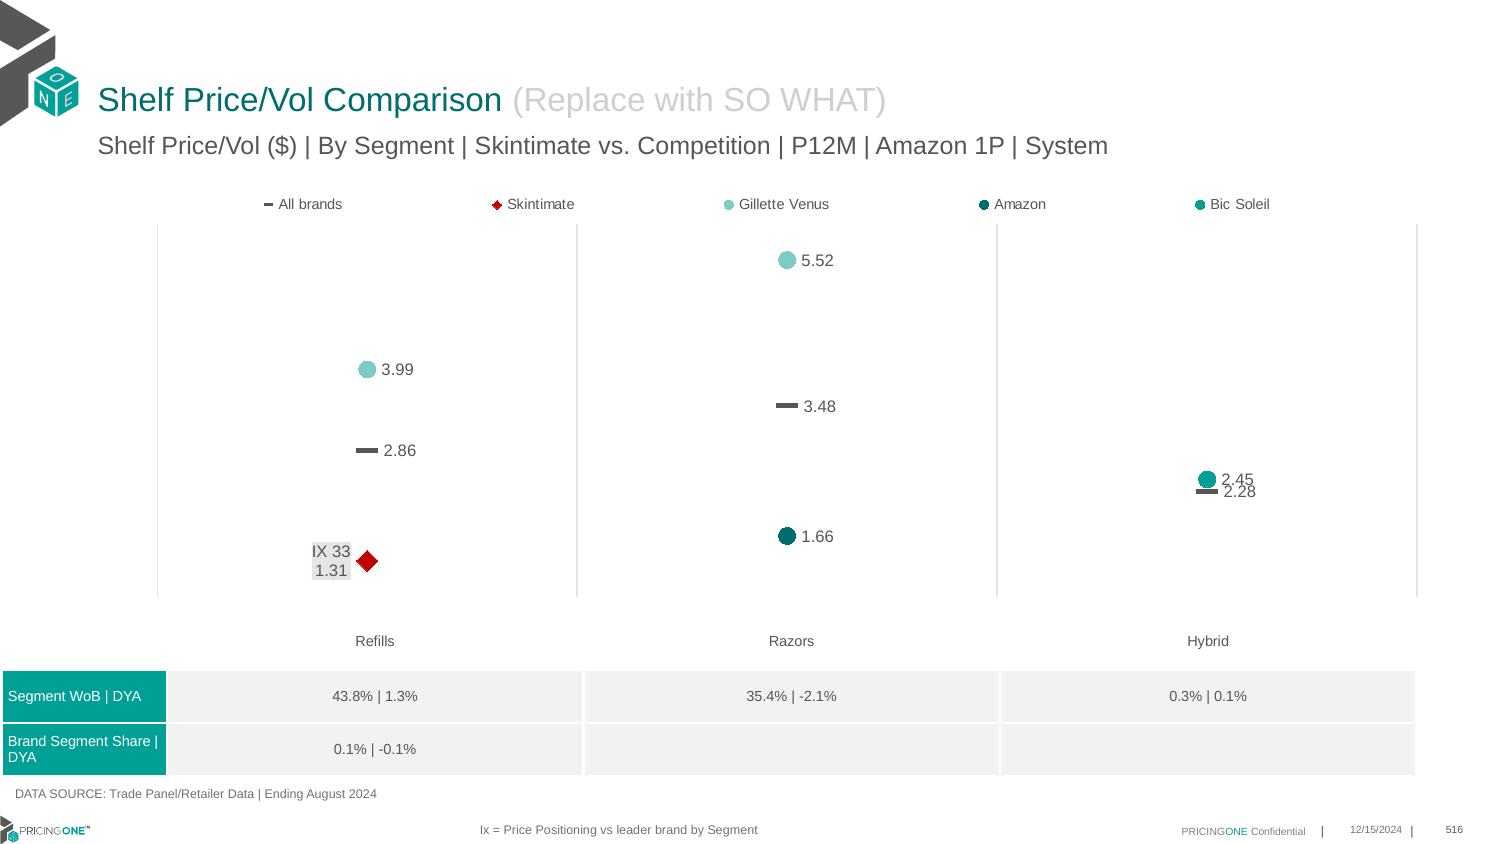

# Shelf Price/Vol Comparison (Replace with SO WHAT)
Shelf Price/Vol ($) | By Segment | Skintimate vs. Competition | P12M | Amazon 1P | System

### Chart

| Category | All brands | Skintimate | Gillette Venus | Amazon | Bic Soleil |
|---|---|---|---|---|---|
| IX 33 | 2.86 | 1.31 | 3.99 | None | None |
| None | 3.48 | None | 5.52 | 1.66 | None |
| None | 2.28 | None | None | None | 2.45 |
|  | Refills | Razors | Hybrid |
| --- | --- | --- | --- |
| Segment WoB | DYA | 43.8% | 1.3% | 35.4% | -2.1% | 0.3% | 0.1% |
| Brand Segment Share | DYA | 0.1% | -0.1% |  |  |
DATA SOURCE: Trade Panel/Retailer Data | Ending August 2024
Ix = Price Positioning vs leader brand by Segment
12/15/2024
516